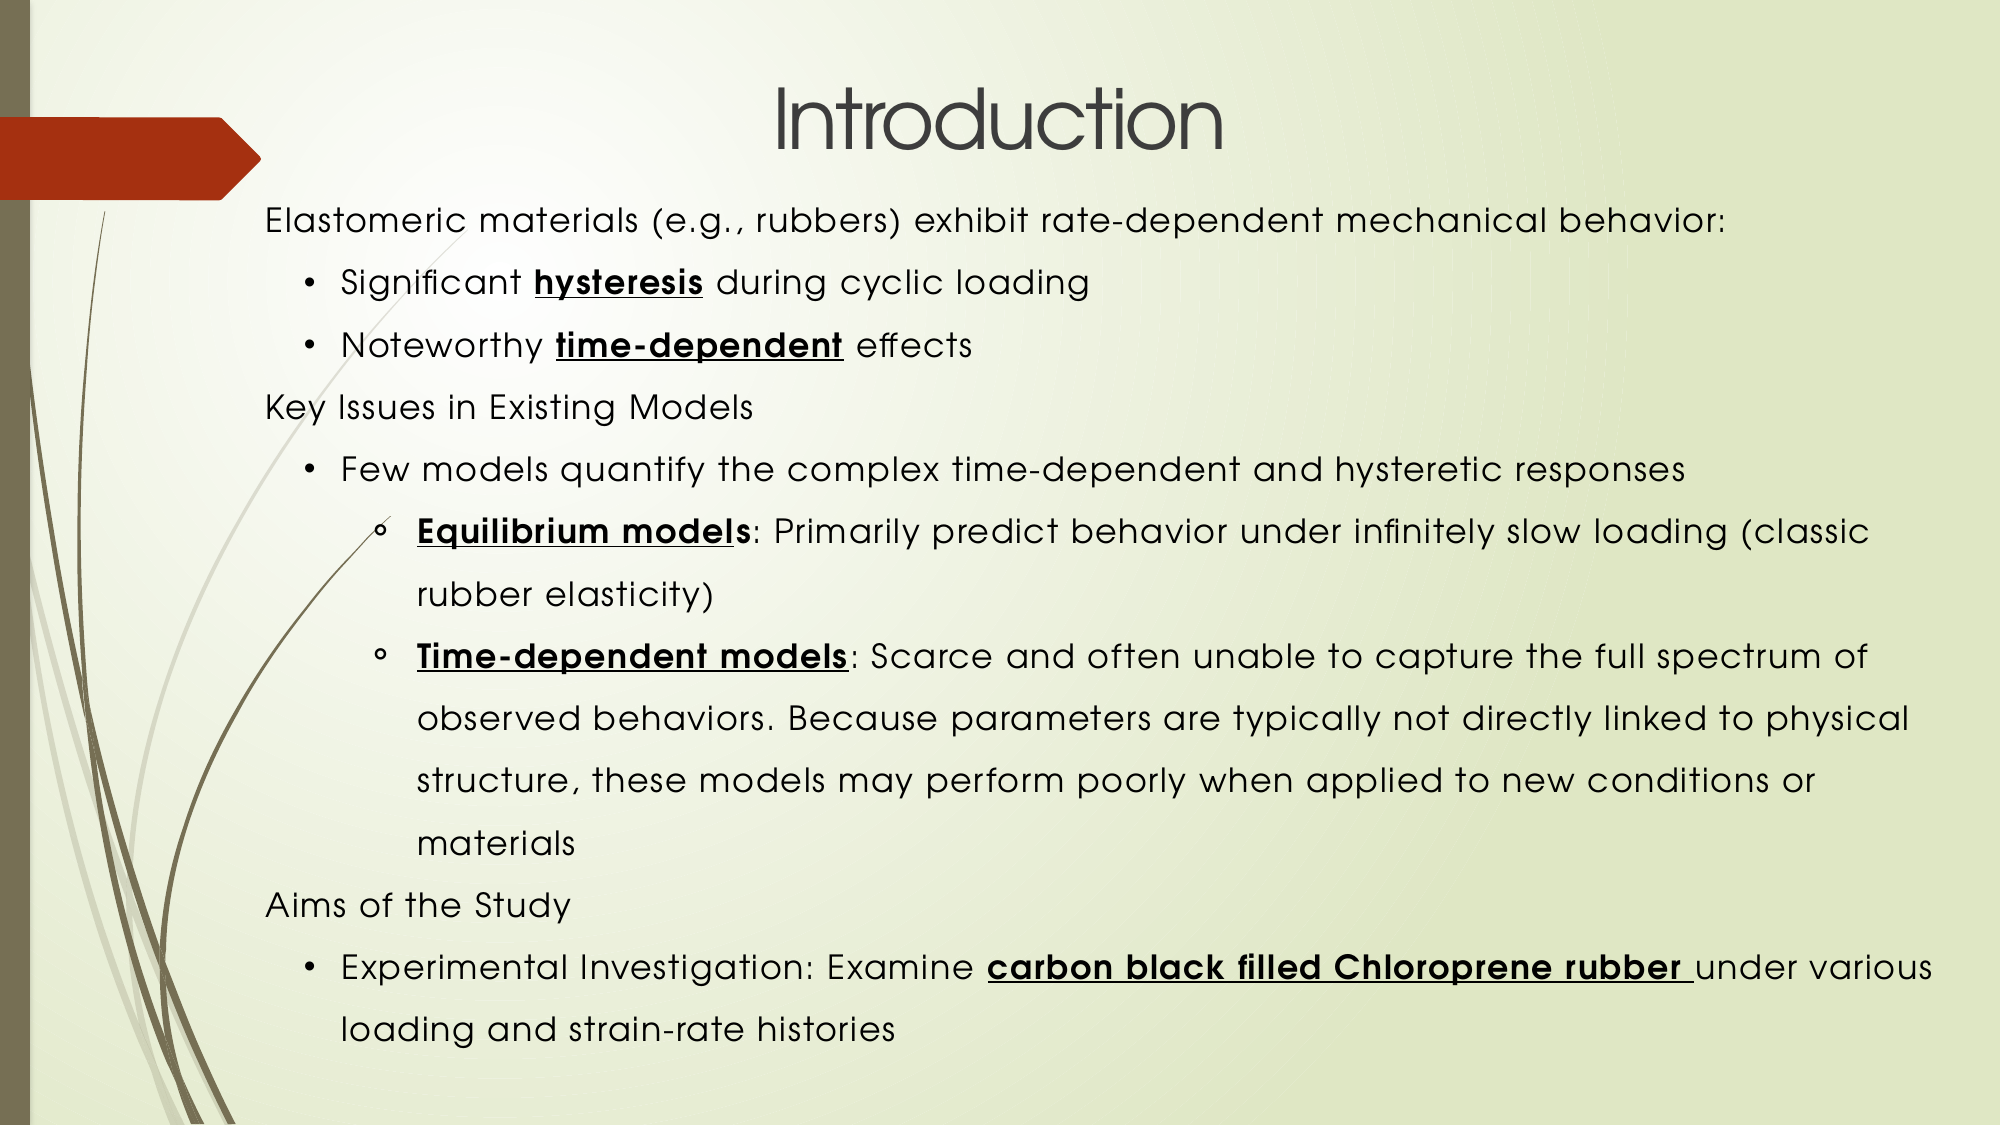

Introduction
Elastomeric materials (e.g., rubbers) exhibit rate-dependent mechanical behavior:
Significant hysteresis during cyclic loading
Noteworthy time-dependent effects
Key Issues in Existing Models
Few models quantify the complex time-dependent and hysteretic responses
Equilibrium models: Primarily predict behavior under infinitely slow loading (classic rubber elasticity)
Time-dependent models: Scarce and often unable to capture the full spectrum of observed behaviors. Because parameters are typically not directly linked to physical structure, these models may perform poorly when applied to new conditions or materials
Aims of the Study
Experimental Investigation: Examine carbon black filled Chloroprene rubber under various loading and strain-rate histories